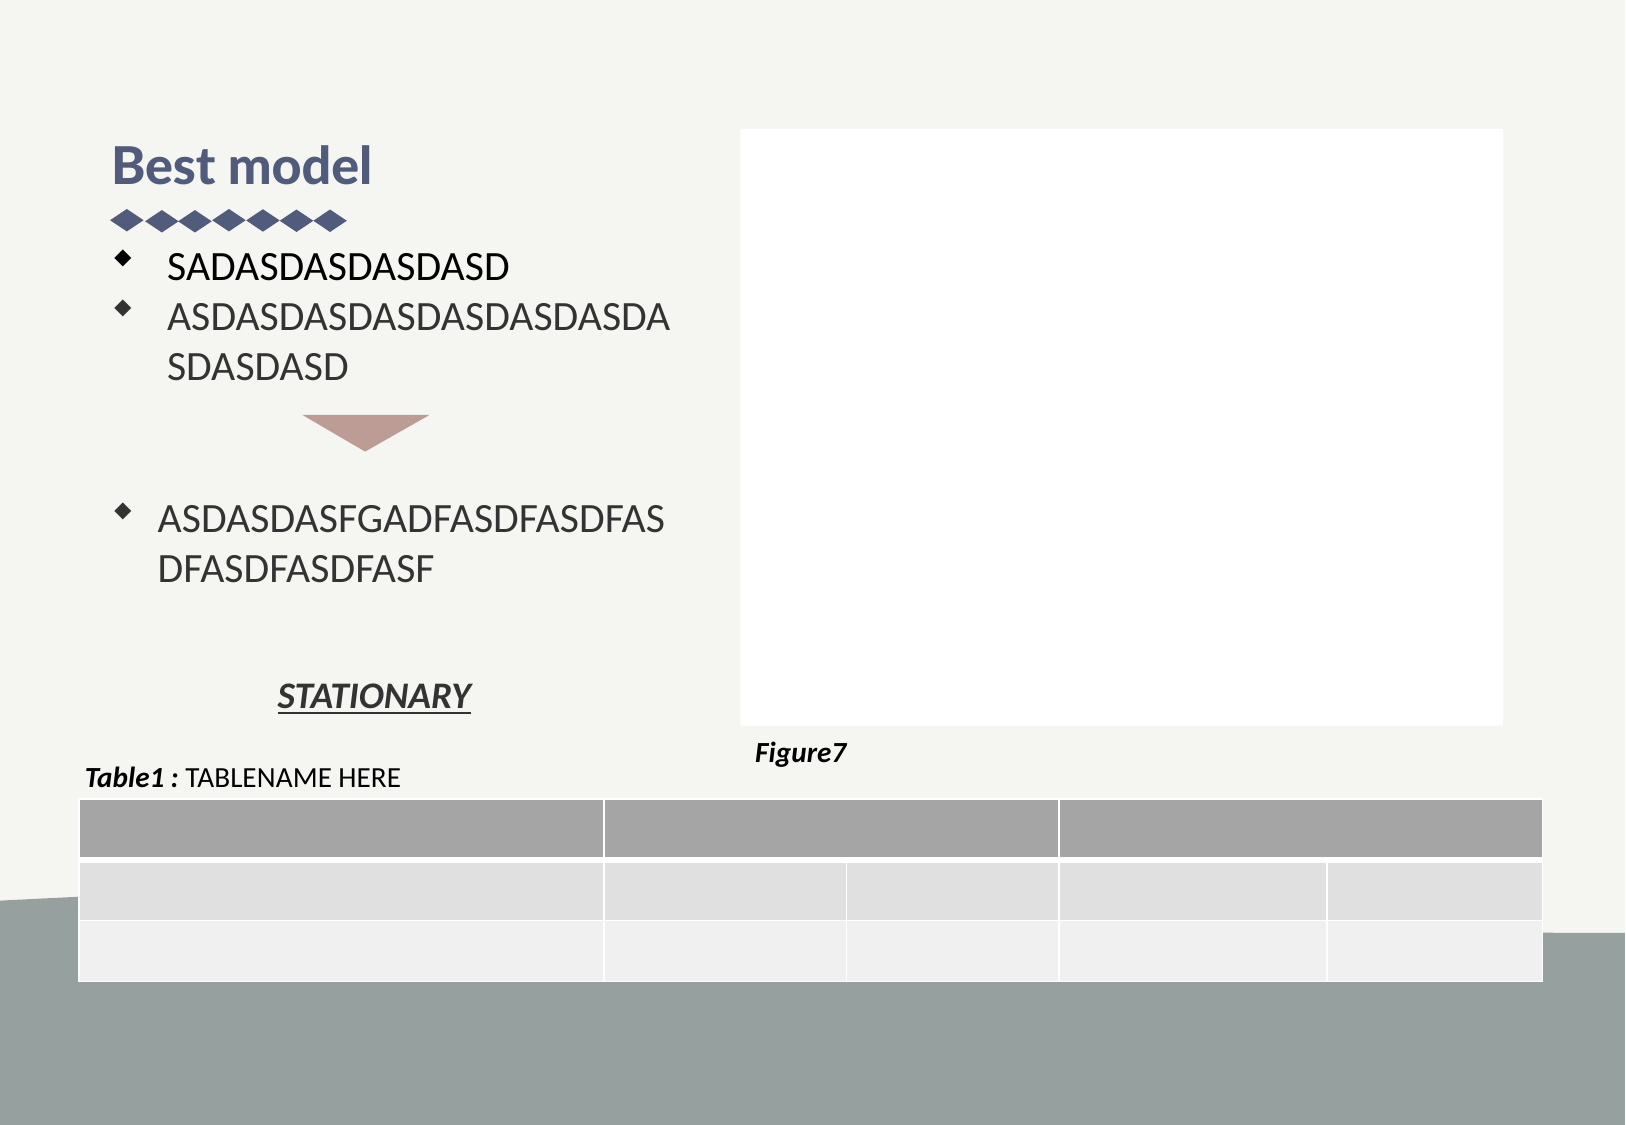

# Best model

SADASDASDASDASD
ASDASDASDASDASDASDASDASDASDASD

ASDASDASFGADFASDFASDFASDFASDFASDFASF
STATIONARY
Figure7
Table1 : TABLENAME HERE
|  |  |  |  |  |
| --- | --- | --- | --- | --- |
|  |  |  |  |  |
|  |  |  |  |  |